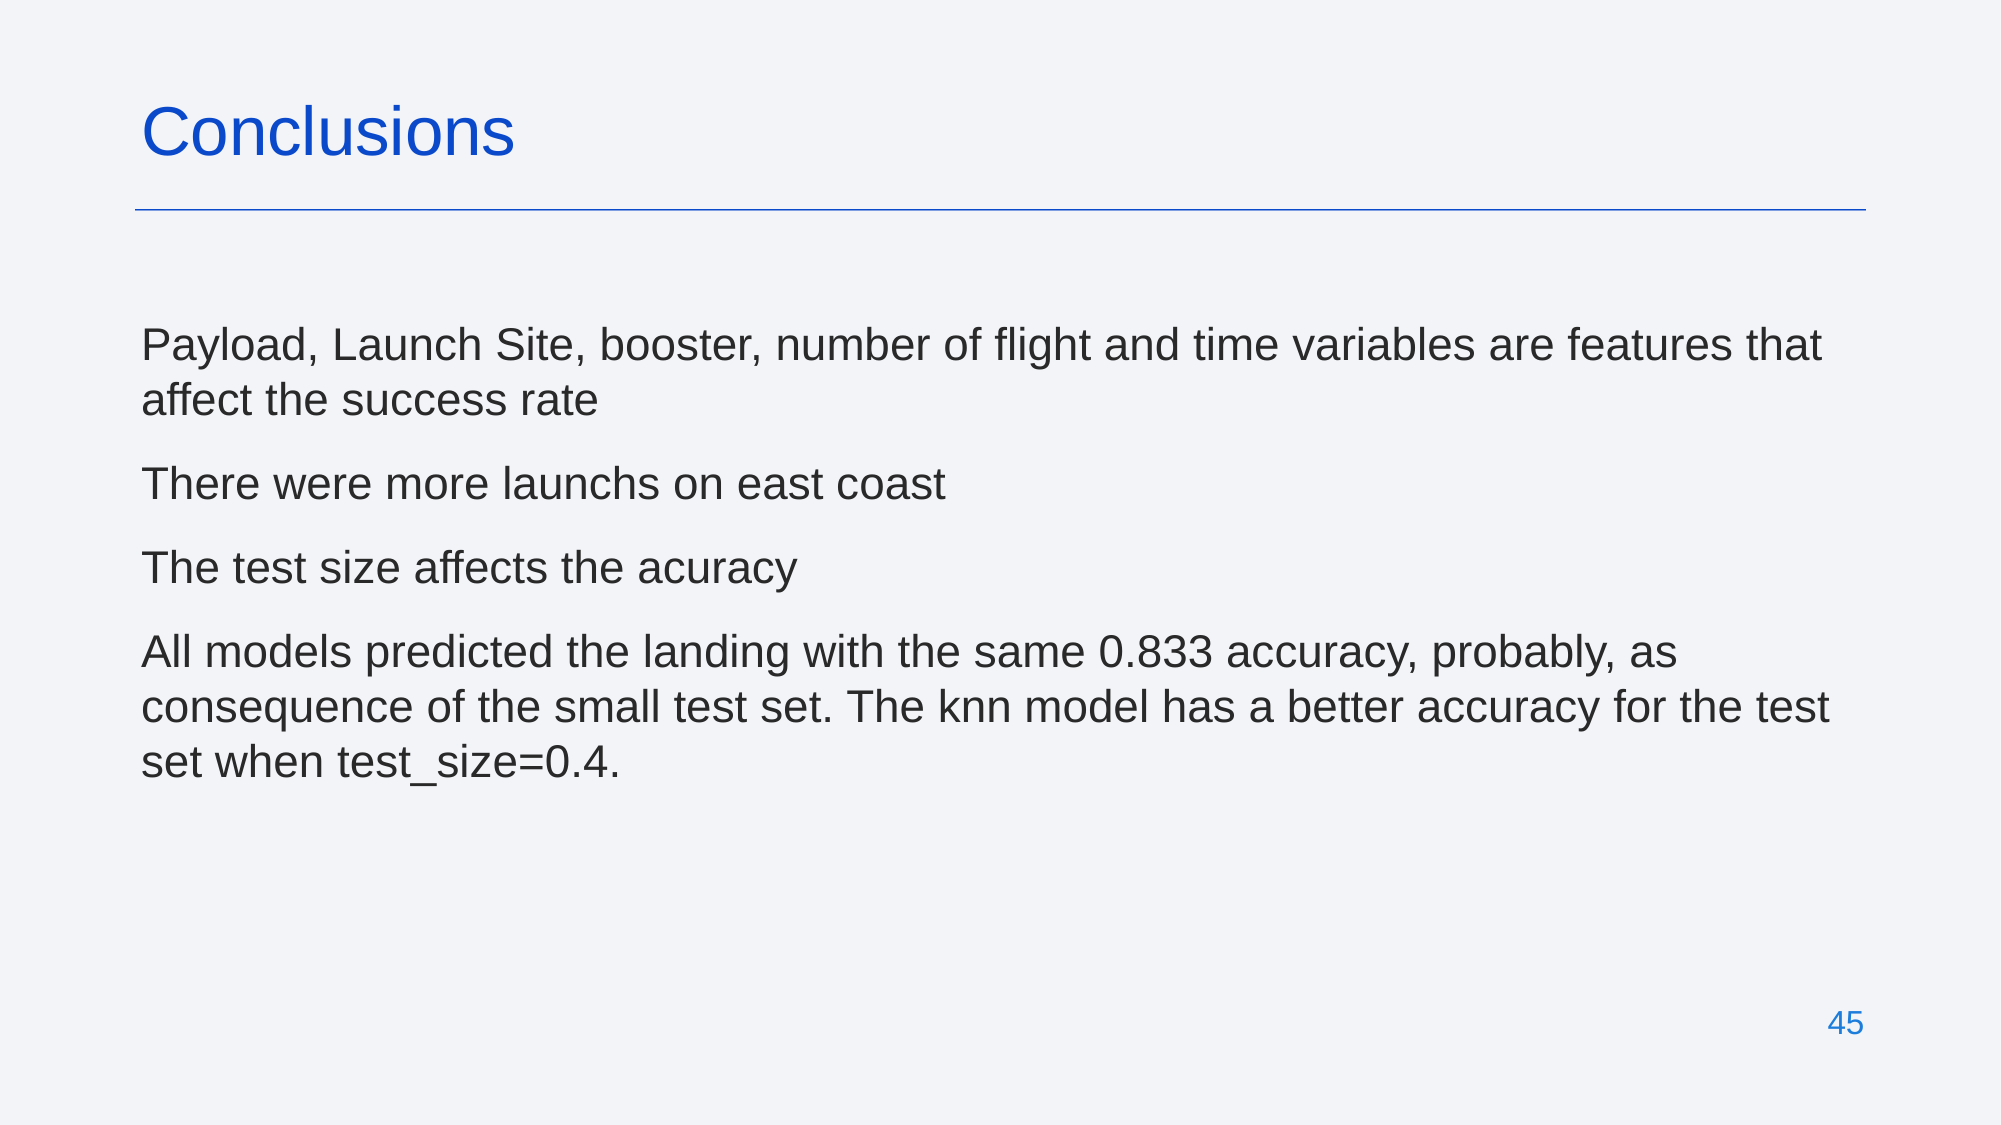

Conclusions
Payload, Launch Site, booster, number of flight and time variables are features that affect the success rate
There were more launchs on east coast
The test size affects the acuracy
All models predicted the landing with the same 0.833 accuracy, probably, as consequence of the small test set. The knn model has a better accuracy for the test set when test_size=0.4.
45